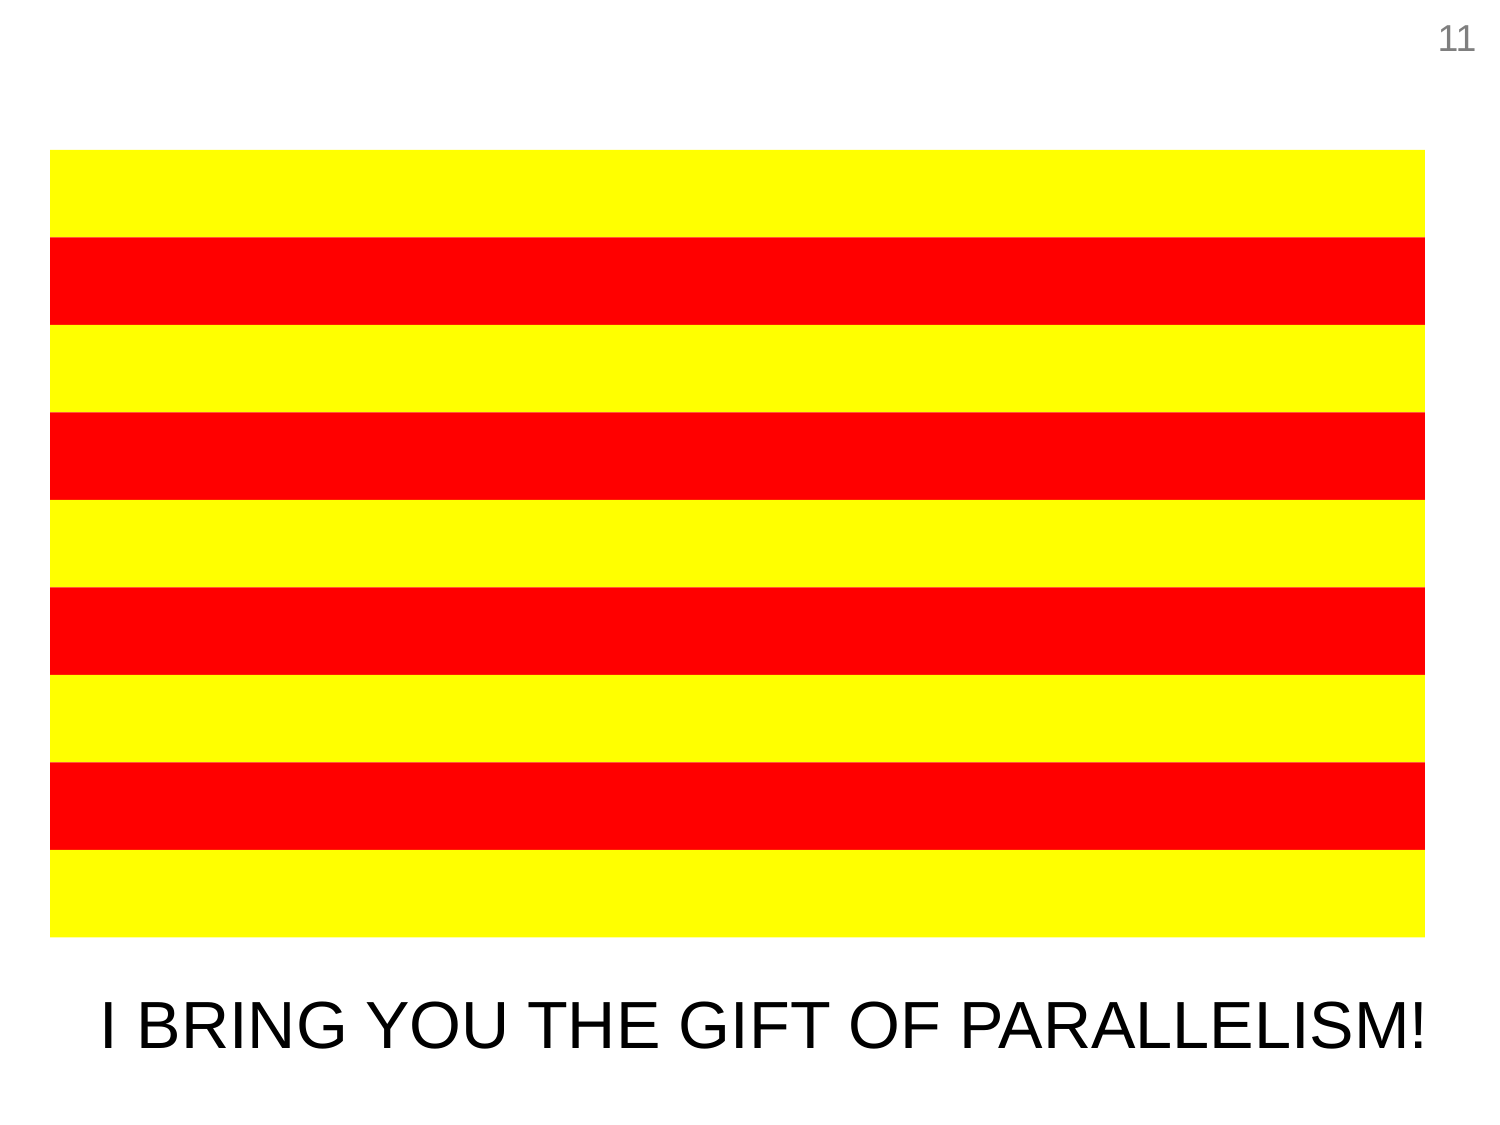

I BRING YOU THE GIFT OF PARALLELISM!